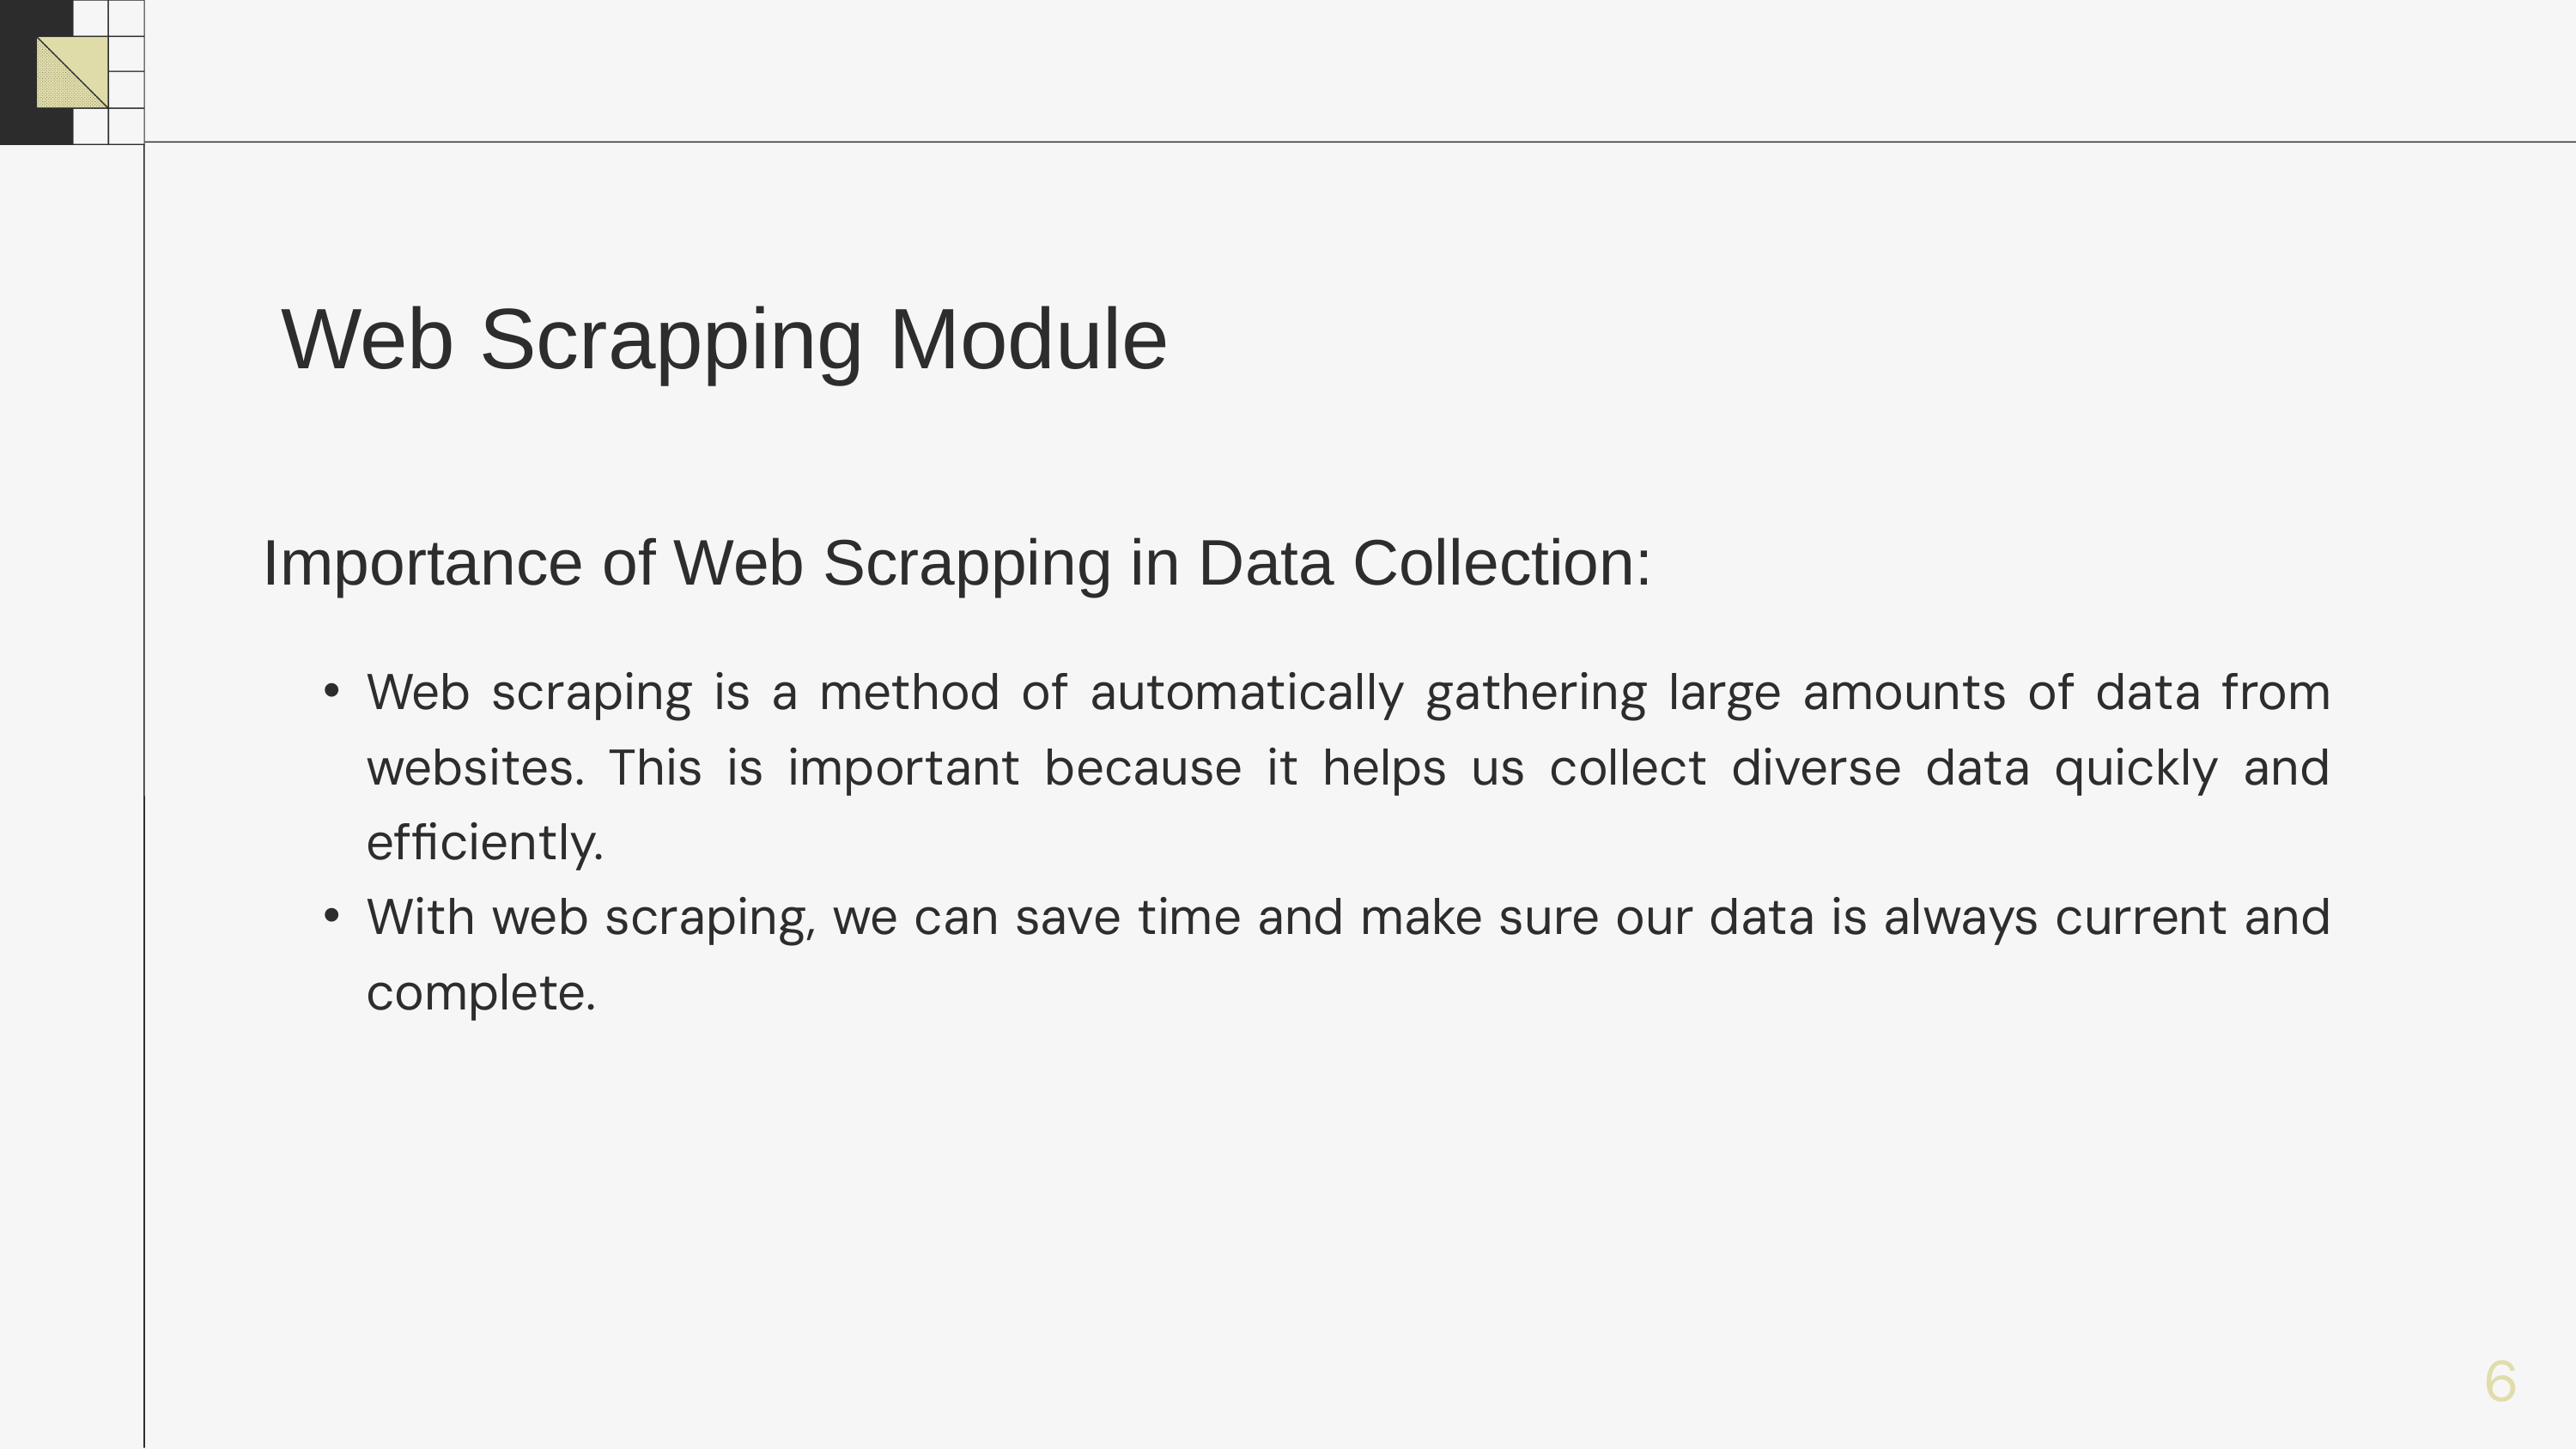

Web Scrapping Module
Importance of Web Scrapping in Data Collection:
Web scraping is a method of automatically gathering large amounts of data from websites. This is important because it helps us collect diverse data quickly and efficiently.
With web scraping, we can save time and make sure our data is always current and complete.

6